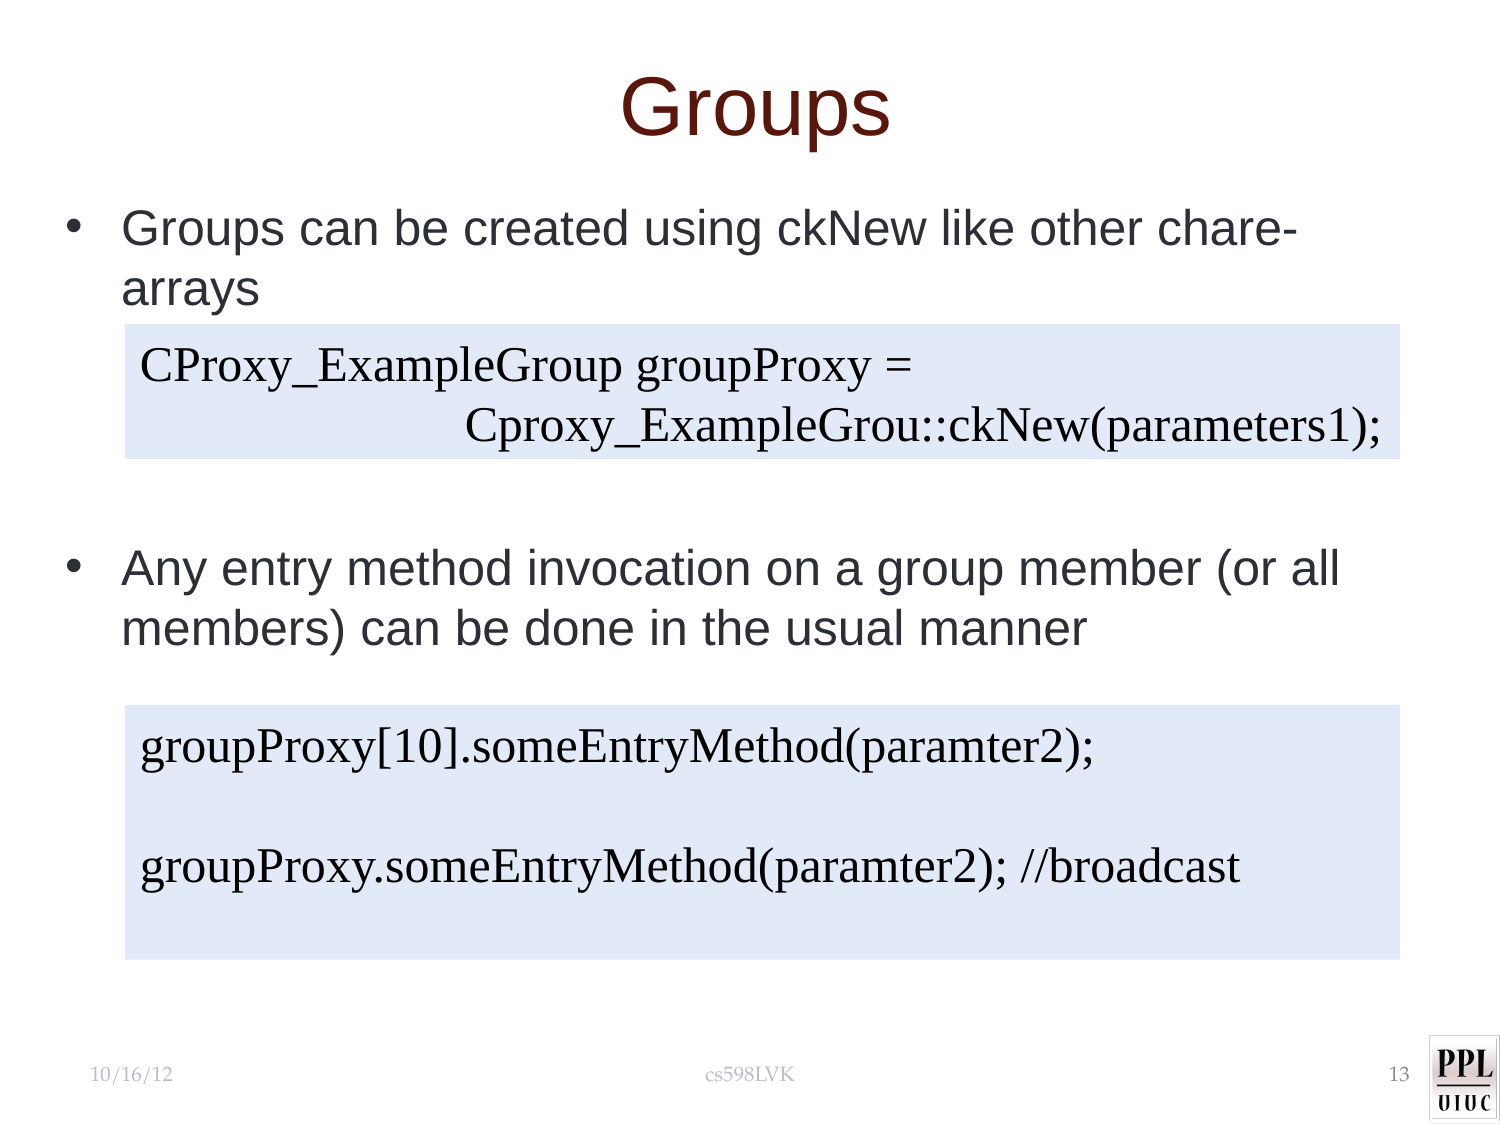

# Groups
Groups can be created using ckNew like other chare-arrays

Any entry method invocation on a group member (or all members) can be done in the usual manner

CProxy_ExampleGroup groupProxy =
                          Cproxy_ExampleGrou::ckNew(parameters1);
groupProxy[10].someEntryMethod(paramter2);

groupProxy.someEntryMethod(paramter2); //broadcast

10/16/12
cs598LVK
13